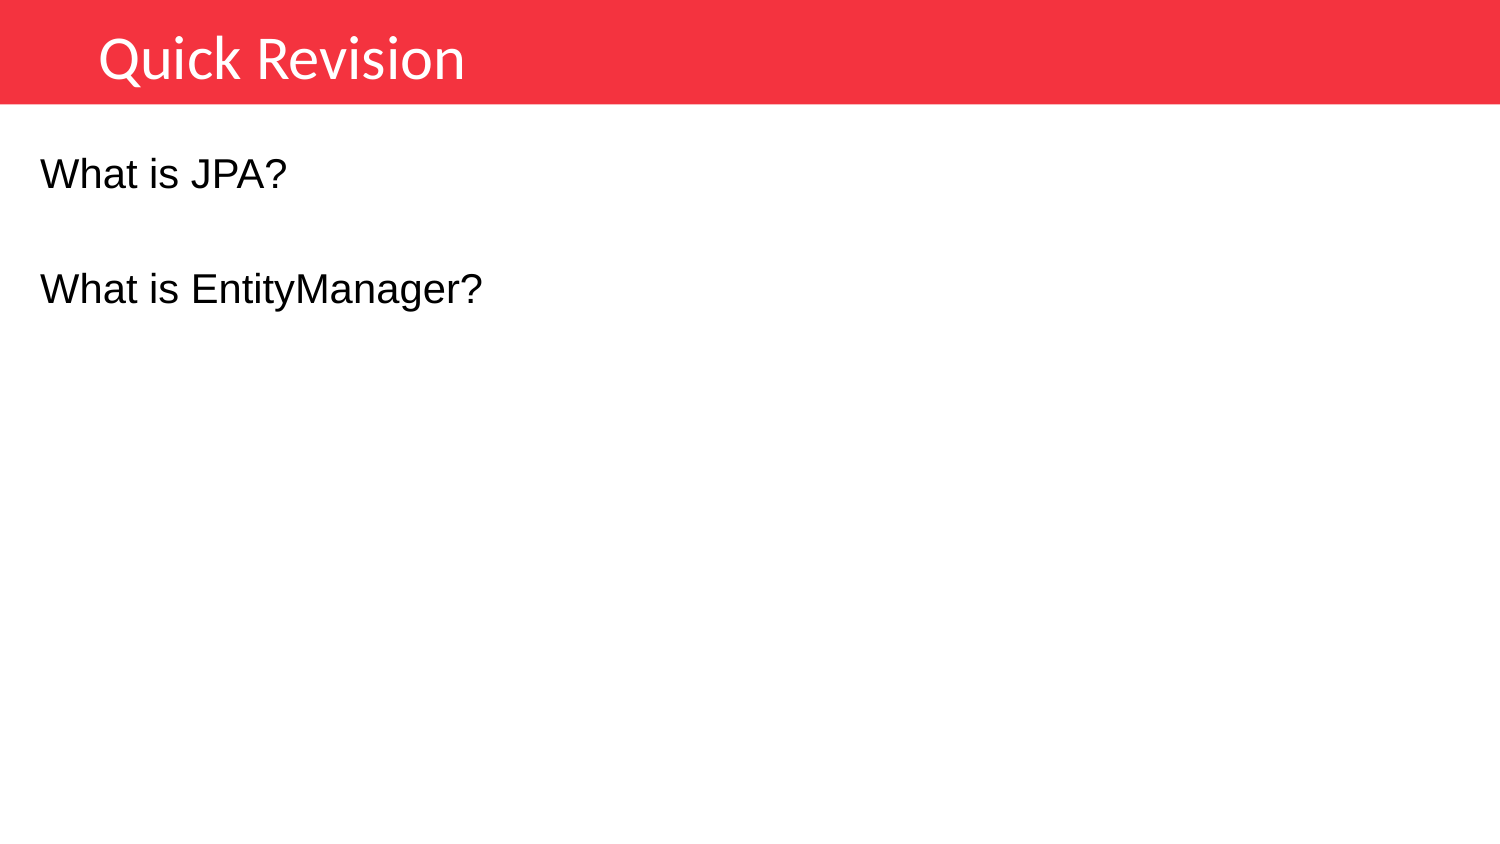

Quick Revision

What is JPA?

What is EntityManager?